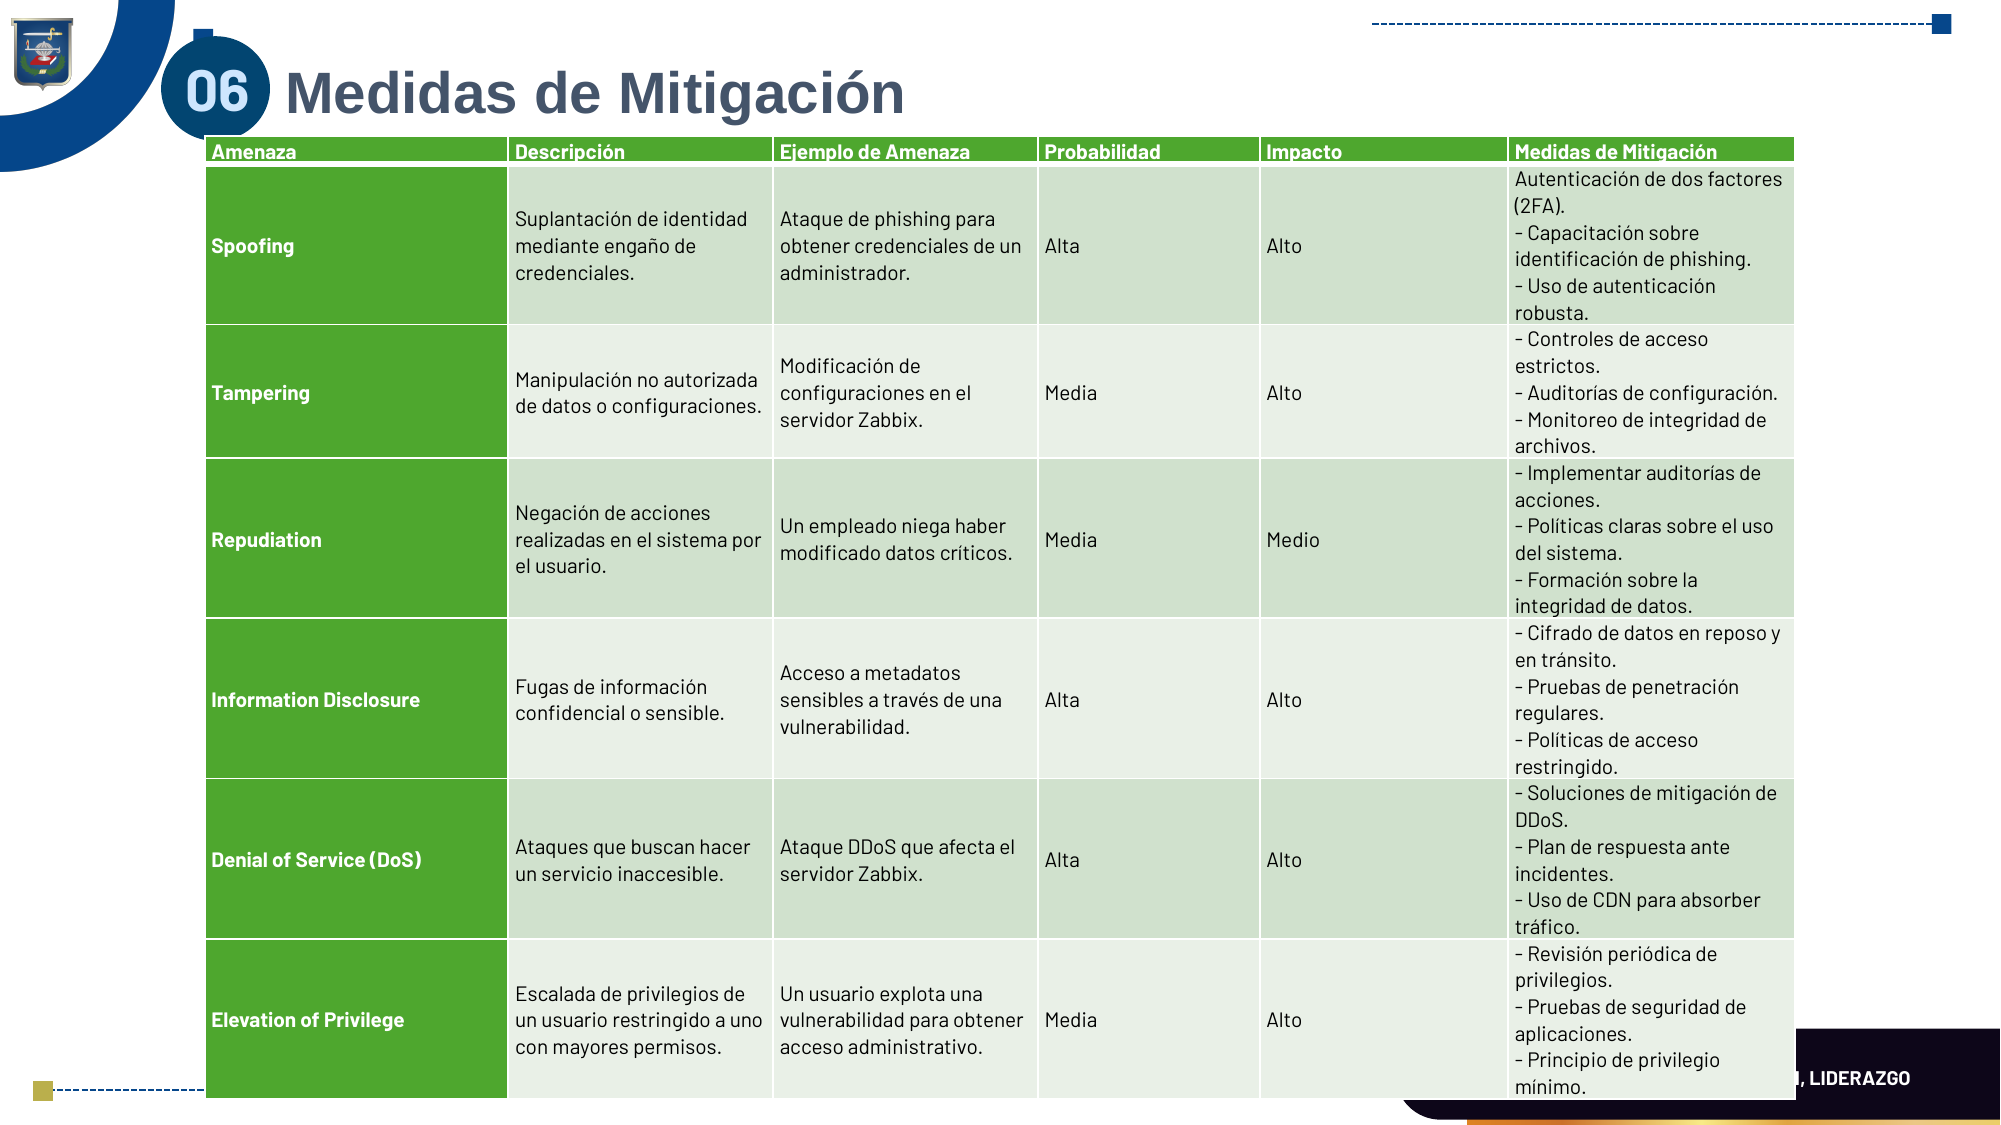

# Medidas de Mitigación

06
| Amenaza | Descripción | Ejemplo de Amenaza | Probabilidad | Impacto | Medidas de Mitigación |
| --- | --- | --- | --- | --- | --- |
| Spoofing | Suplantación de identidad mediante engaño de credenciales. | Ataque de phishing para obtener credenciales de un administrador. | Alta | Alto | Autenticación de dos factores (2FA). - Capacitación sobre identificación de phishing. - Uso de autenticación robusta. |
| Tampering | Manipulación no autorizada de datos o configuraciones. | Modificación de configuraciones en el servidor Zabbix. | Media | Alto | - Controles de acceso estrictos. - Auditorías de configuración. - Monitoreo de integridad de archivos. |
| Repudiation | Negación de acciones realizadas en el sistema por el usuario. | Un empleado niega haber modificado datos críticos. | Media | Medio | - Implementar auditorías de acciones. - Políticas claras sobre el uso del sistema. - Formación sobre la integridad de datos. |
| Information Disclosure | Fugas de información confidencial o sensible. | Acceso a metadatos sensibles a través de una vulnerabilidad. | Alta | Alto | - Cifrado de datos en reposo y en tránsito. - Pruebas de penetración regulares. - Políticas de acceso restringido. |
| Denial of Service (DoS) | Ataques que buscan hacer un servicio inaccesible. | Ataque DDoS que afecta el servidor Zabbix. | Alta | Alto | - Soluciones de mitigación de DDoS. - Plan de respuesta ante incidentes. - Uso de CDN para absorber tráfico. |
| Elevation of Privilege | Escalada de privilegios de un usuario restringido a uno con mayores permisos. | Un usuario explota una vulnerabilidad para obtener acceso administrativo. | Media | Alto | - Revisión periódica de privilegios. - Pruebas de seguridad de aplicaciones. - Principio de privilegio mínimo. |